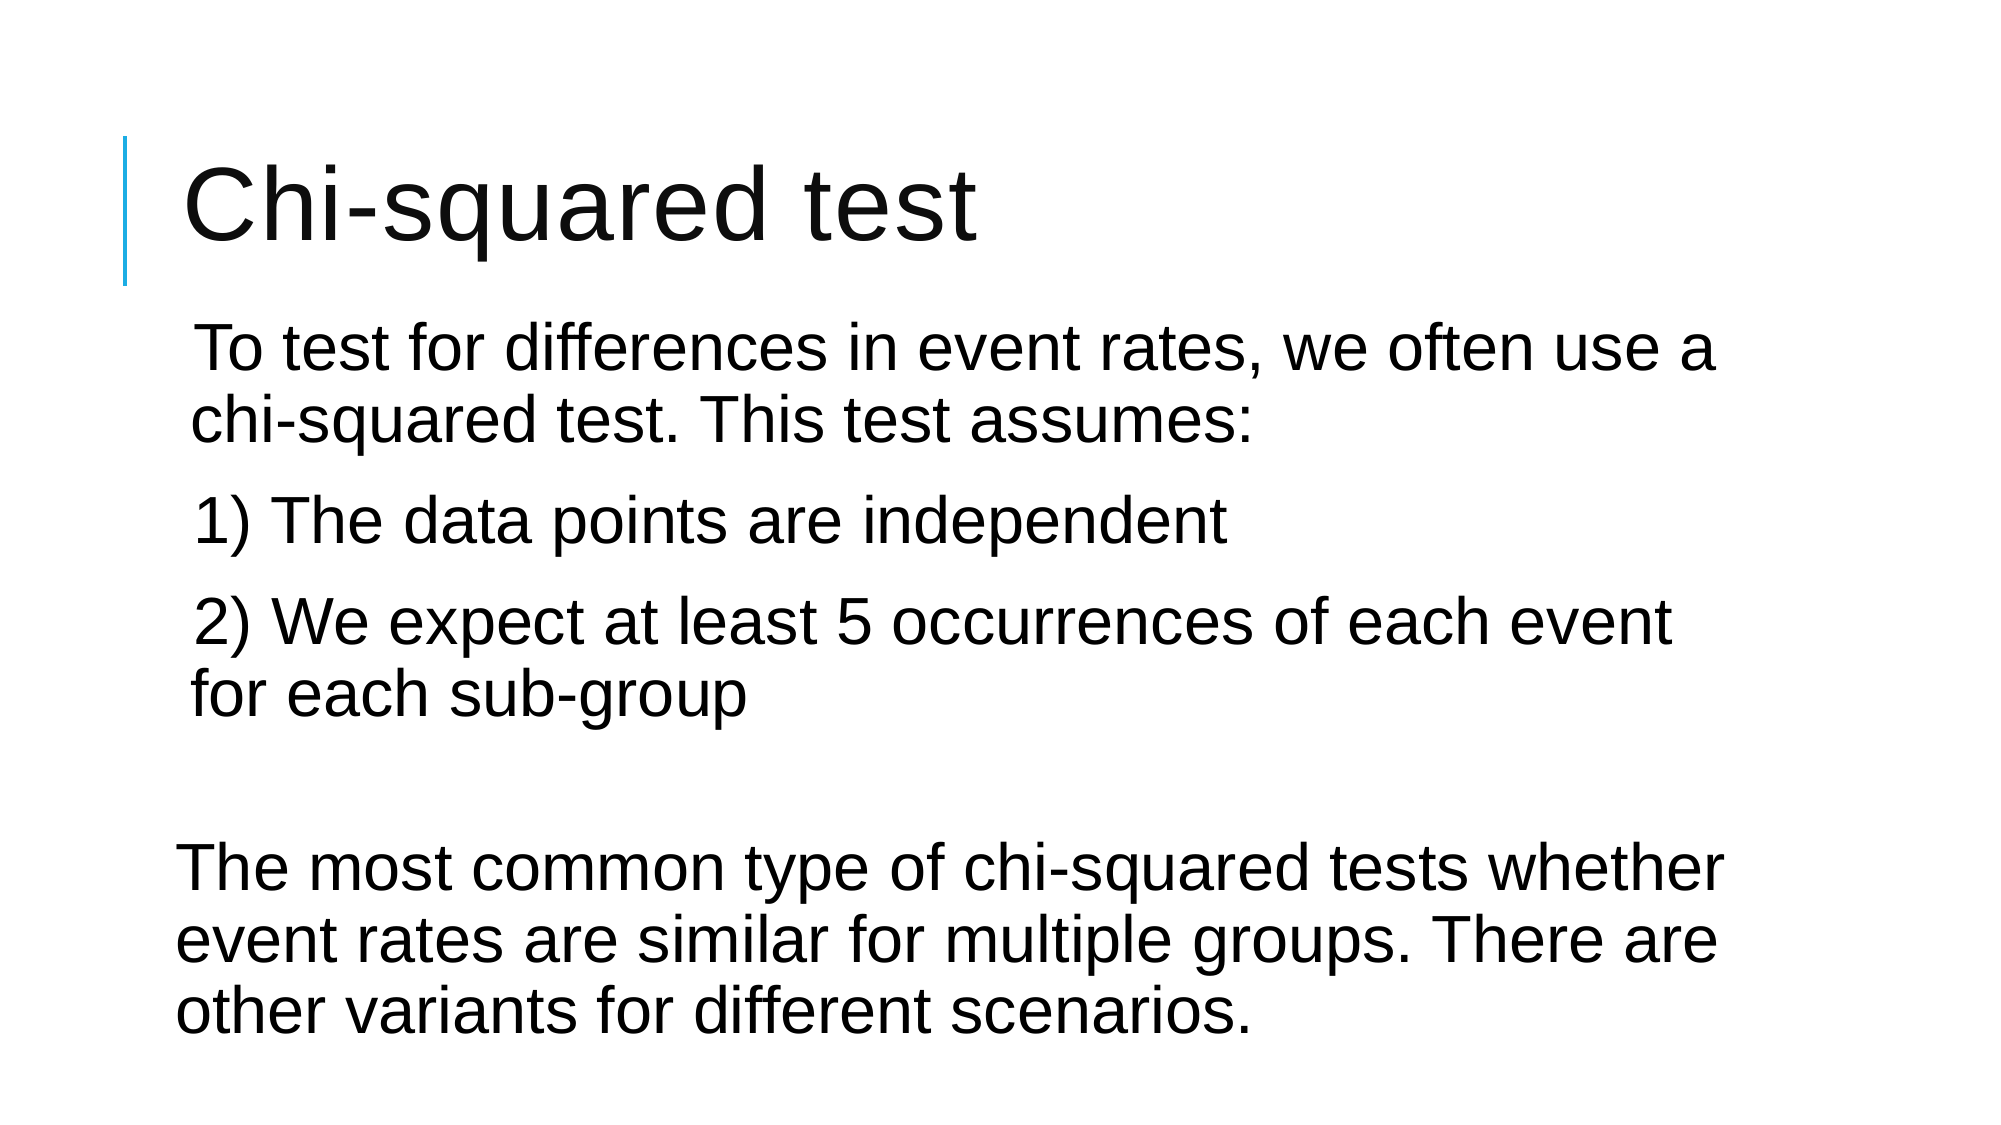

# Chi-squared test
To test for differences in event rates, we often use a chi-squared test. This test assumes:
1) The data points are independent
2) We expect at least 5 occurrences of each event for each sub-group
The most common type of chi-squared tests whether event rates are similar for multiple groups. There are other variants for different scenarios.